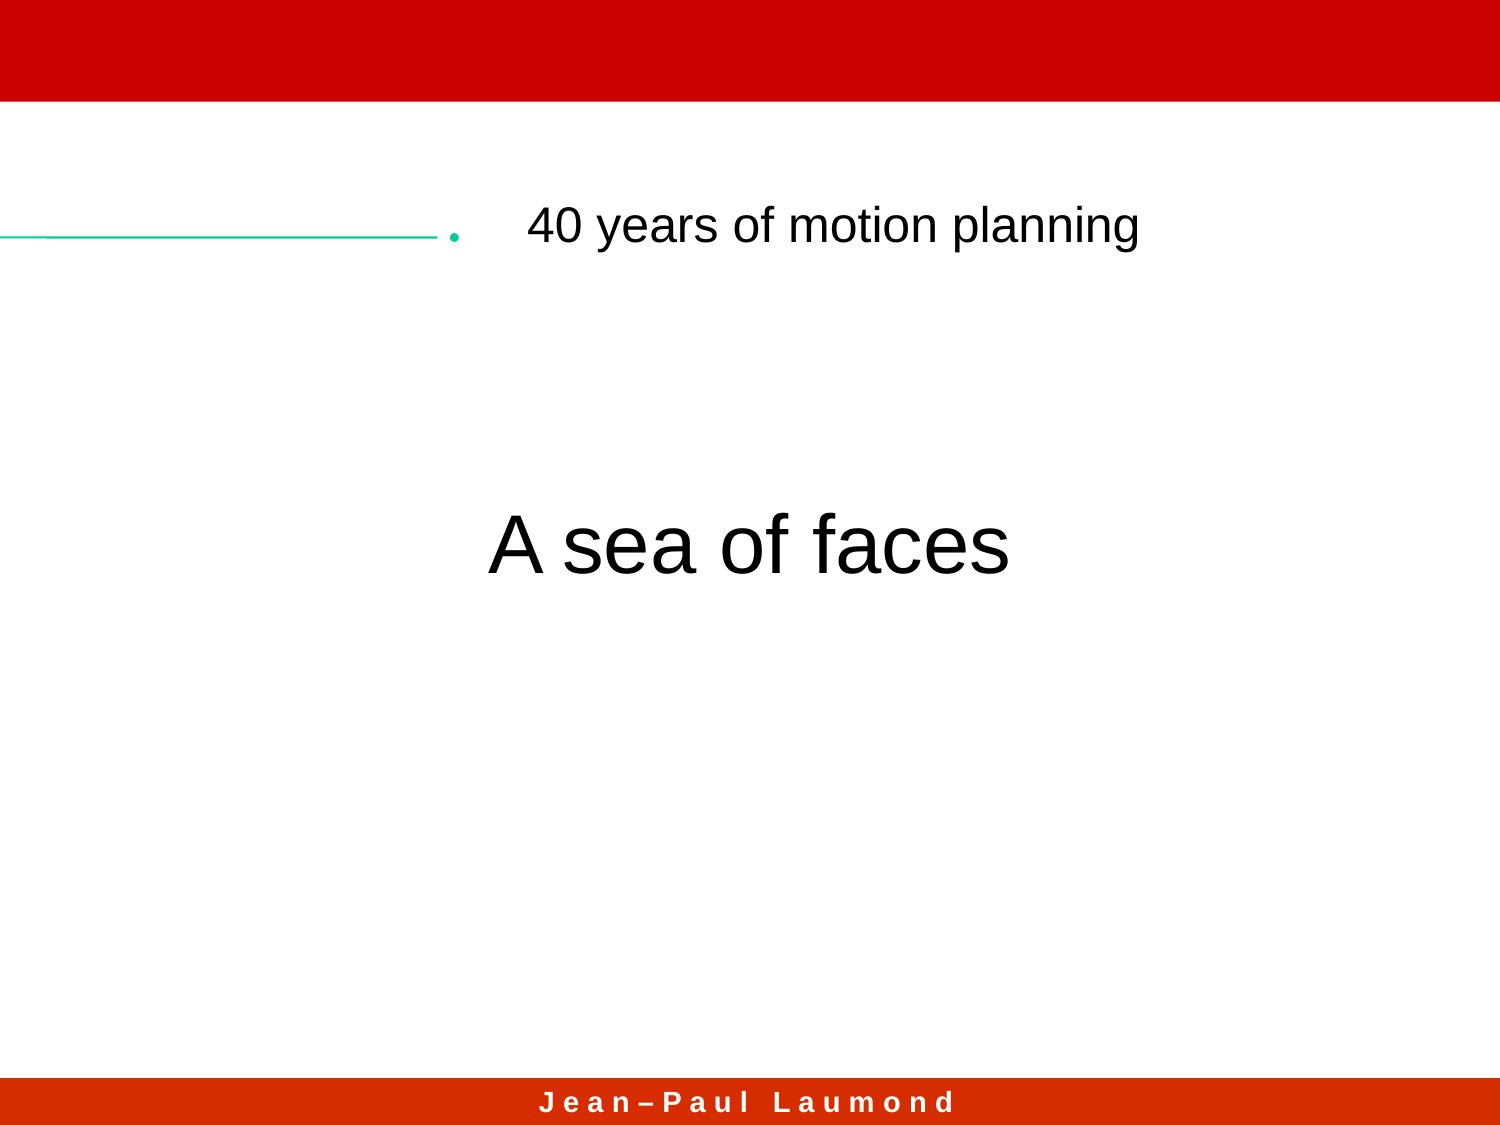

40 years of motion planning
A sea of faces